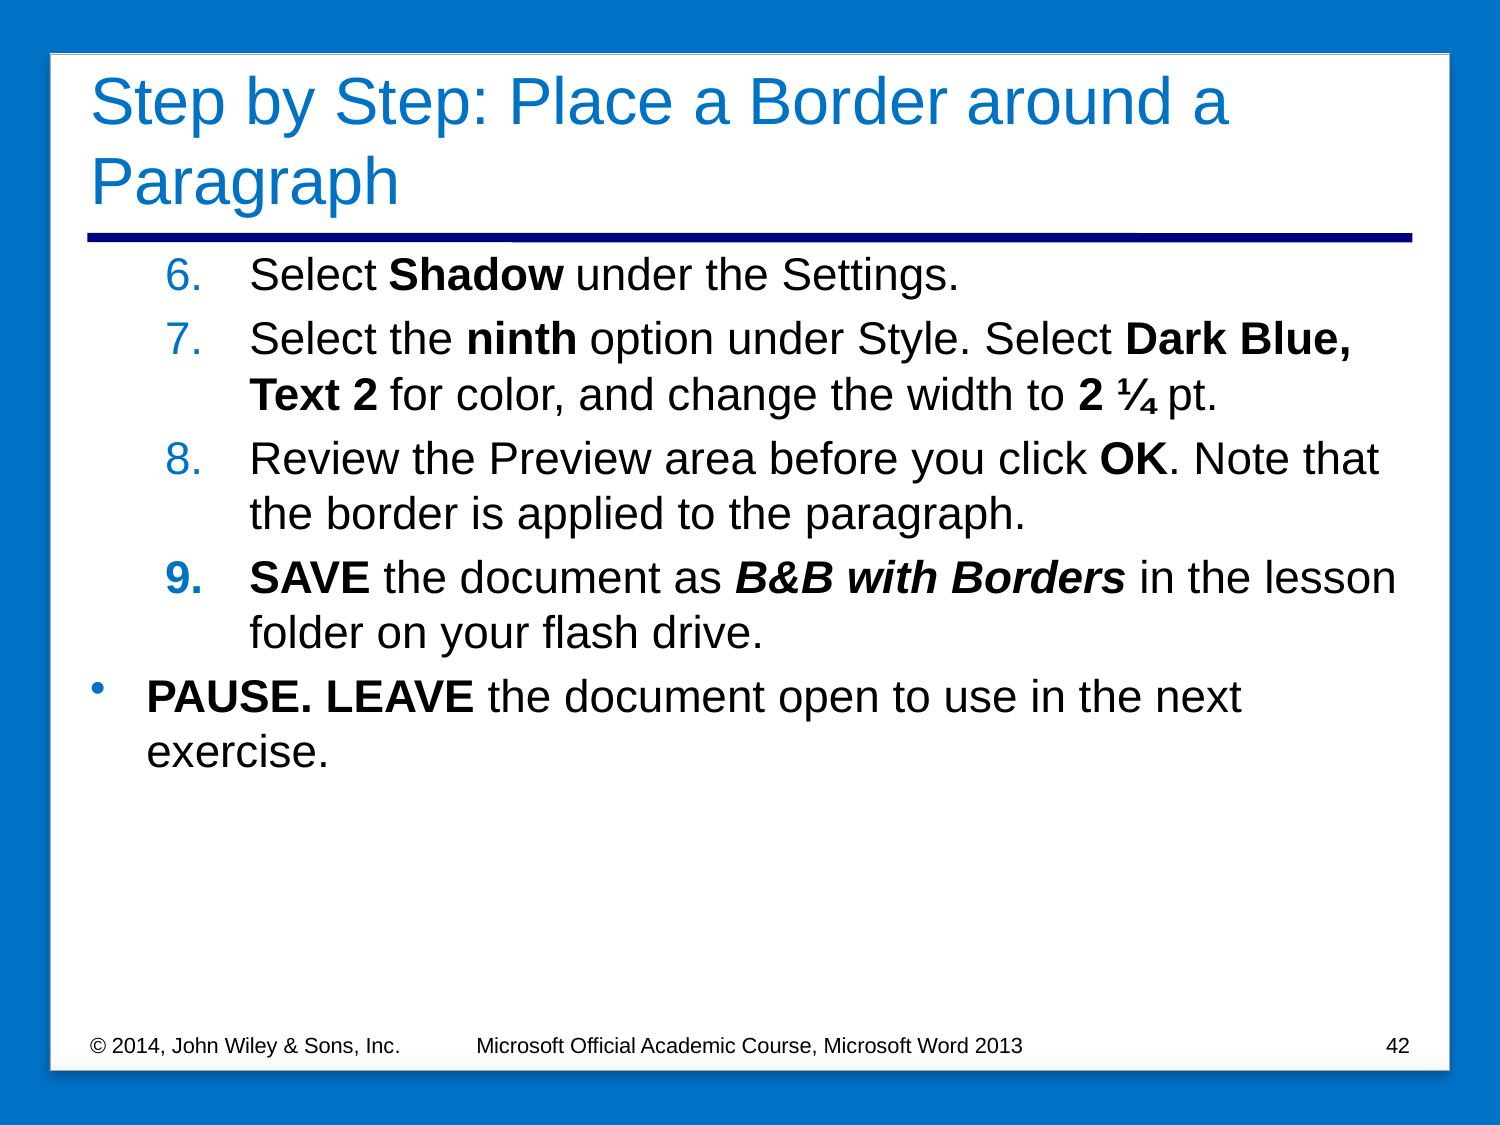

# Step by Step: Place a Border around a Paragraph
Select Shadow under the Settings.
Select the ninth option under Style. Select Dark Blue, Text 2 for color, and change the width to 2 ¼ pt.
Review the Preview area before you click OK. Note that the border is applied to the paragraph.
SAVE the document as B&B with Borders in the lesson folder on your flash drive.
PAUSE. LEAVE the document open to use in the next exercise.

© 2014, John Wiley & Sons, Inc.
Microsoft Official Academic Course, Microsoft Word 2013
42